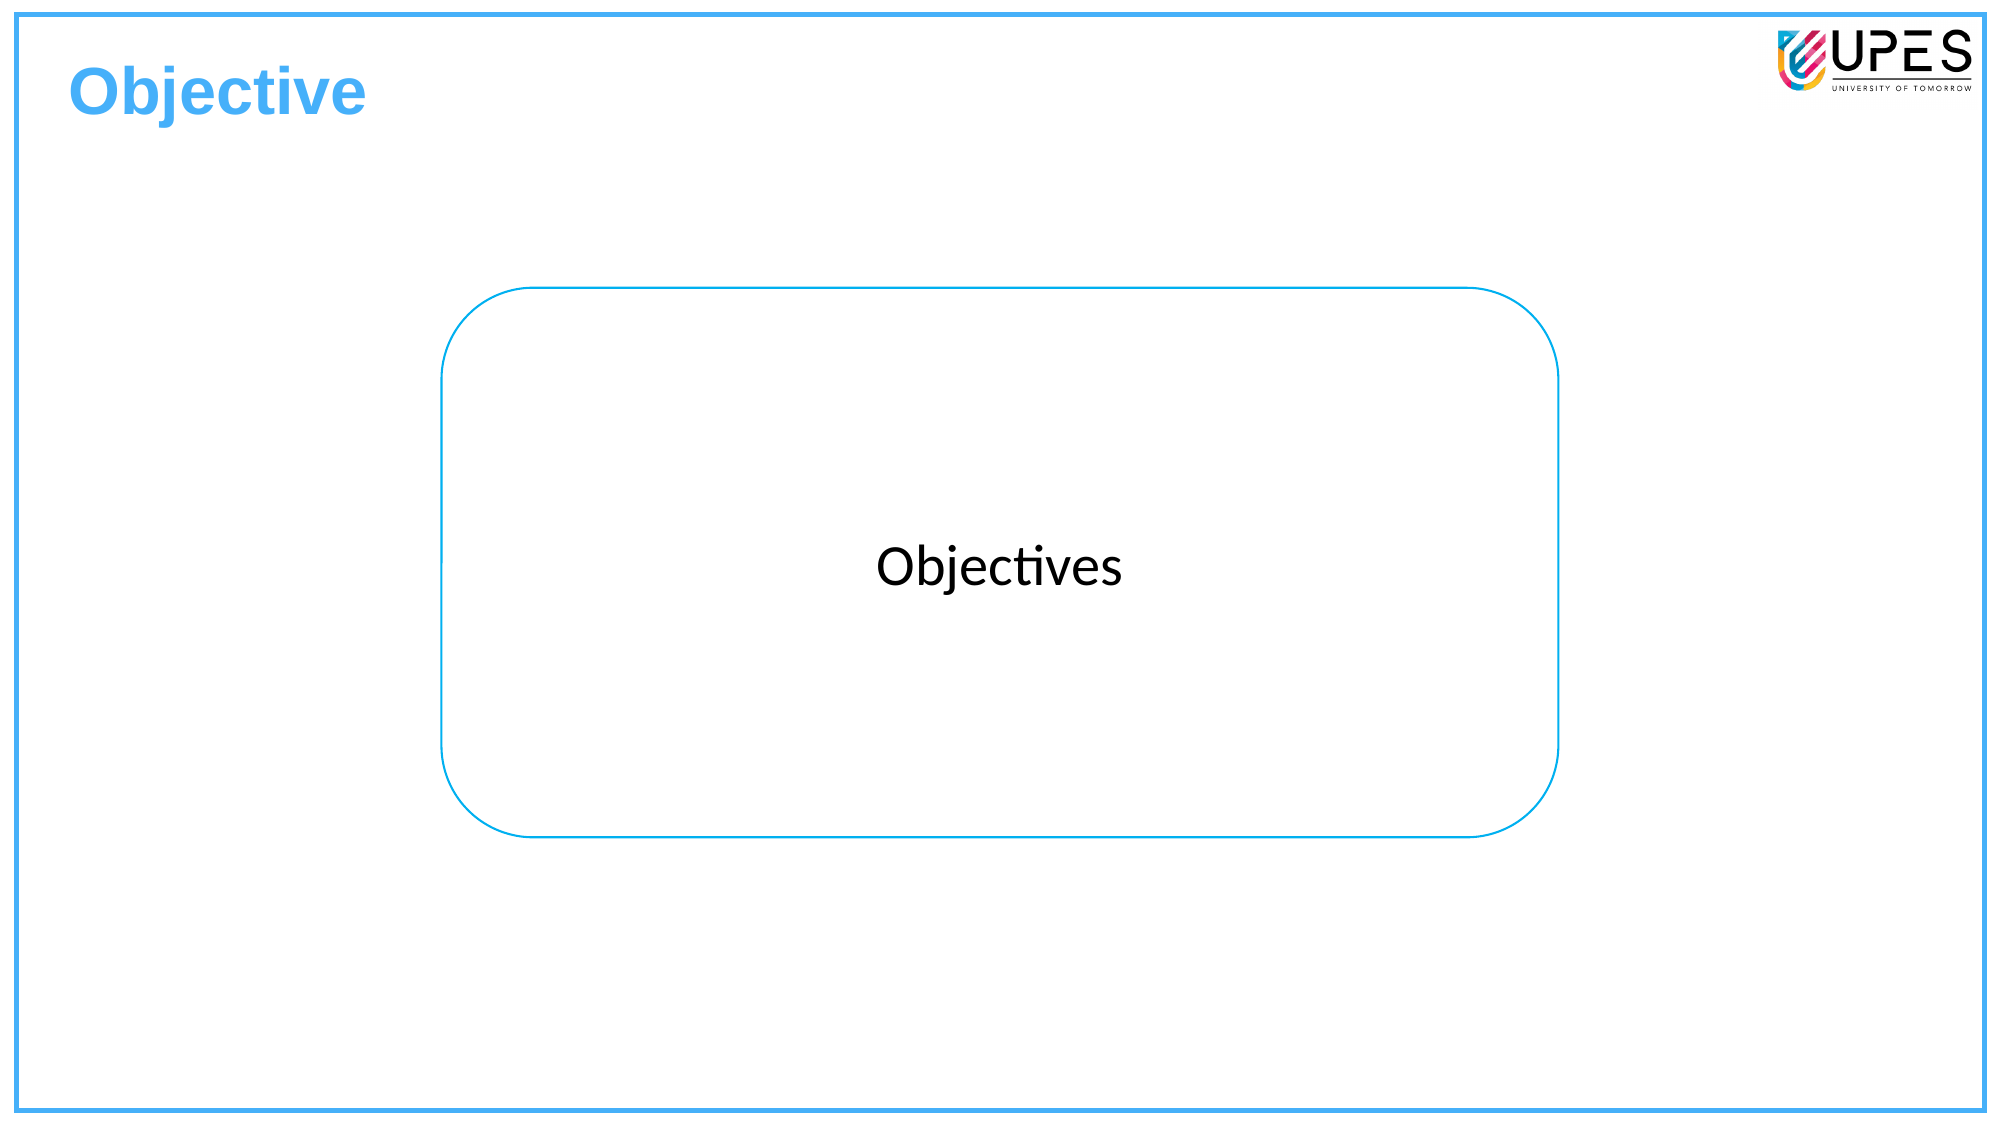

Objective
Objectives
Build an intelligent system to predict multiple diseases